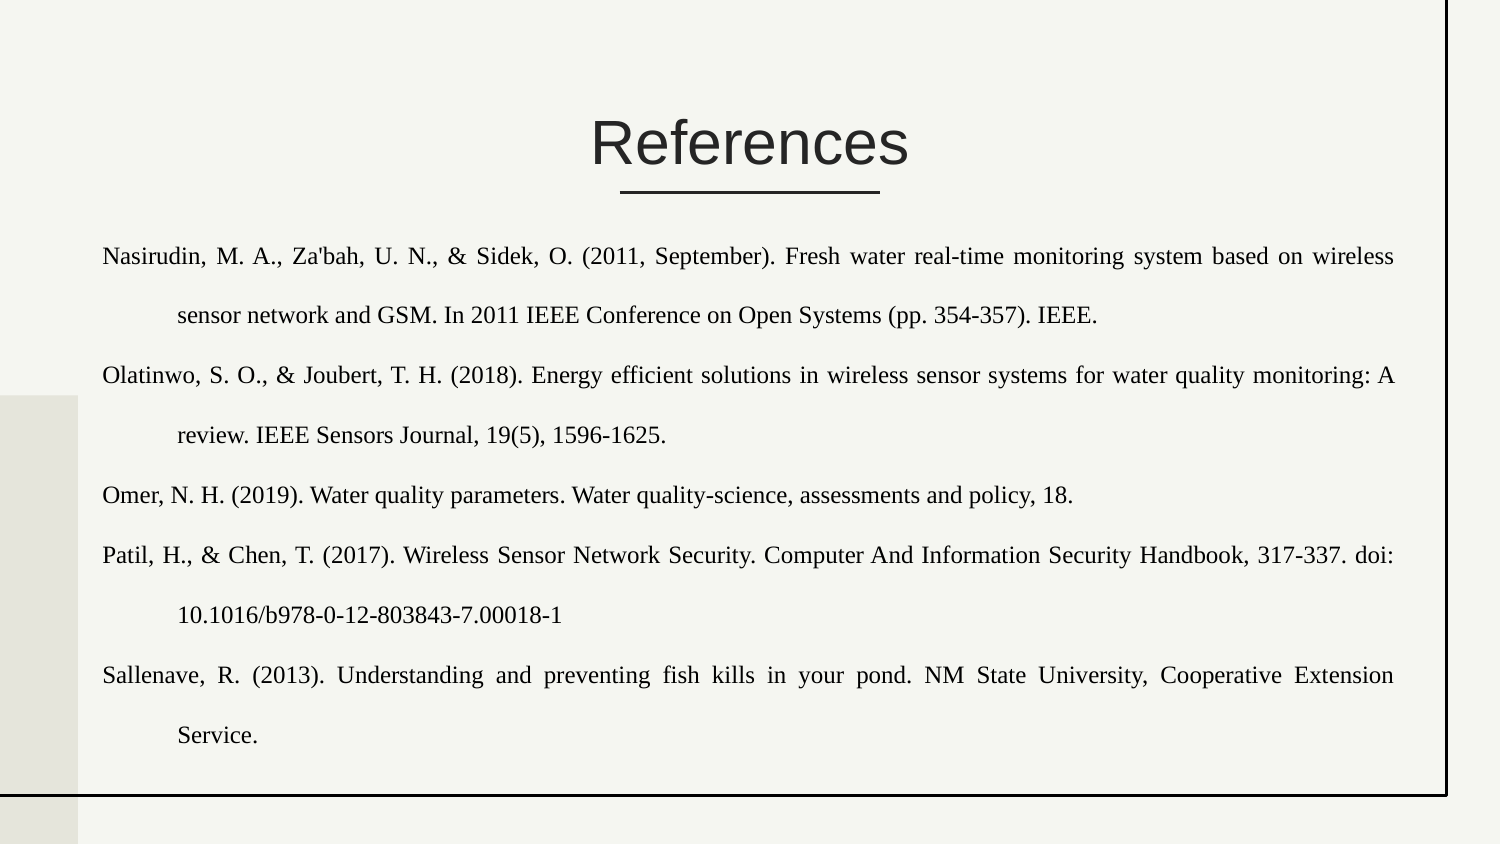

# References
Nasirudin, M. A., Za'bah, U. N., & Sidek, O. (2011, September). Fresh water real-time monitoring system based on wireless sensor network and GSM. In 2011 IEEE Conference on Open Systems (pp. 354-357). IEEE.
Olatinwo, S. O., & Joubert, T. H. (2018). Energy efficient solutions in wireless sensor systems for water quality monitoring: A review. IEEE Sensors Journal, 19(5), 1596-1625.
Omer, N. H. (2019). Water quality parameters. Water quality-science, assessments and policy, 18.
Patil, H., & Chen, T. (2017). Wireless Sensor Network Security. Computer And Information Security Handbook, 317-337. doi: 10.1016/b978-0-12-803843-7.00018-1
Sallenave, R. (2013). Understanding and preventing fish kills in your pond. NM State University, Cooperative Extension Service.